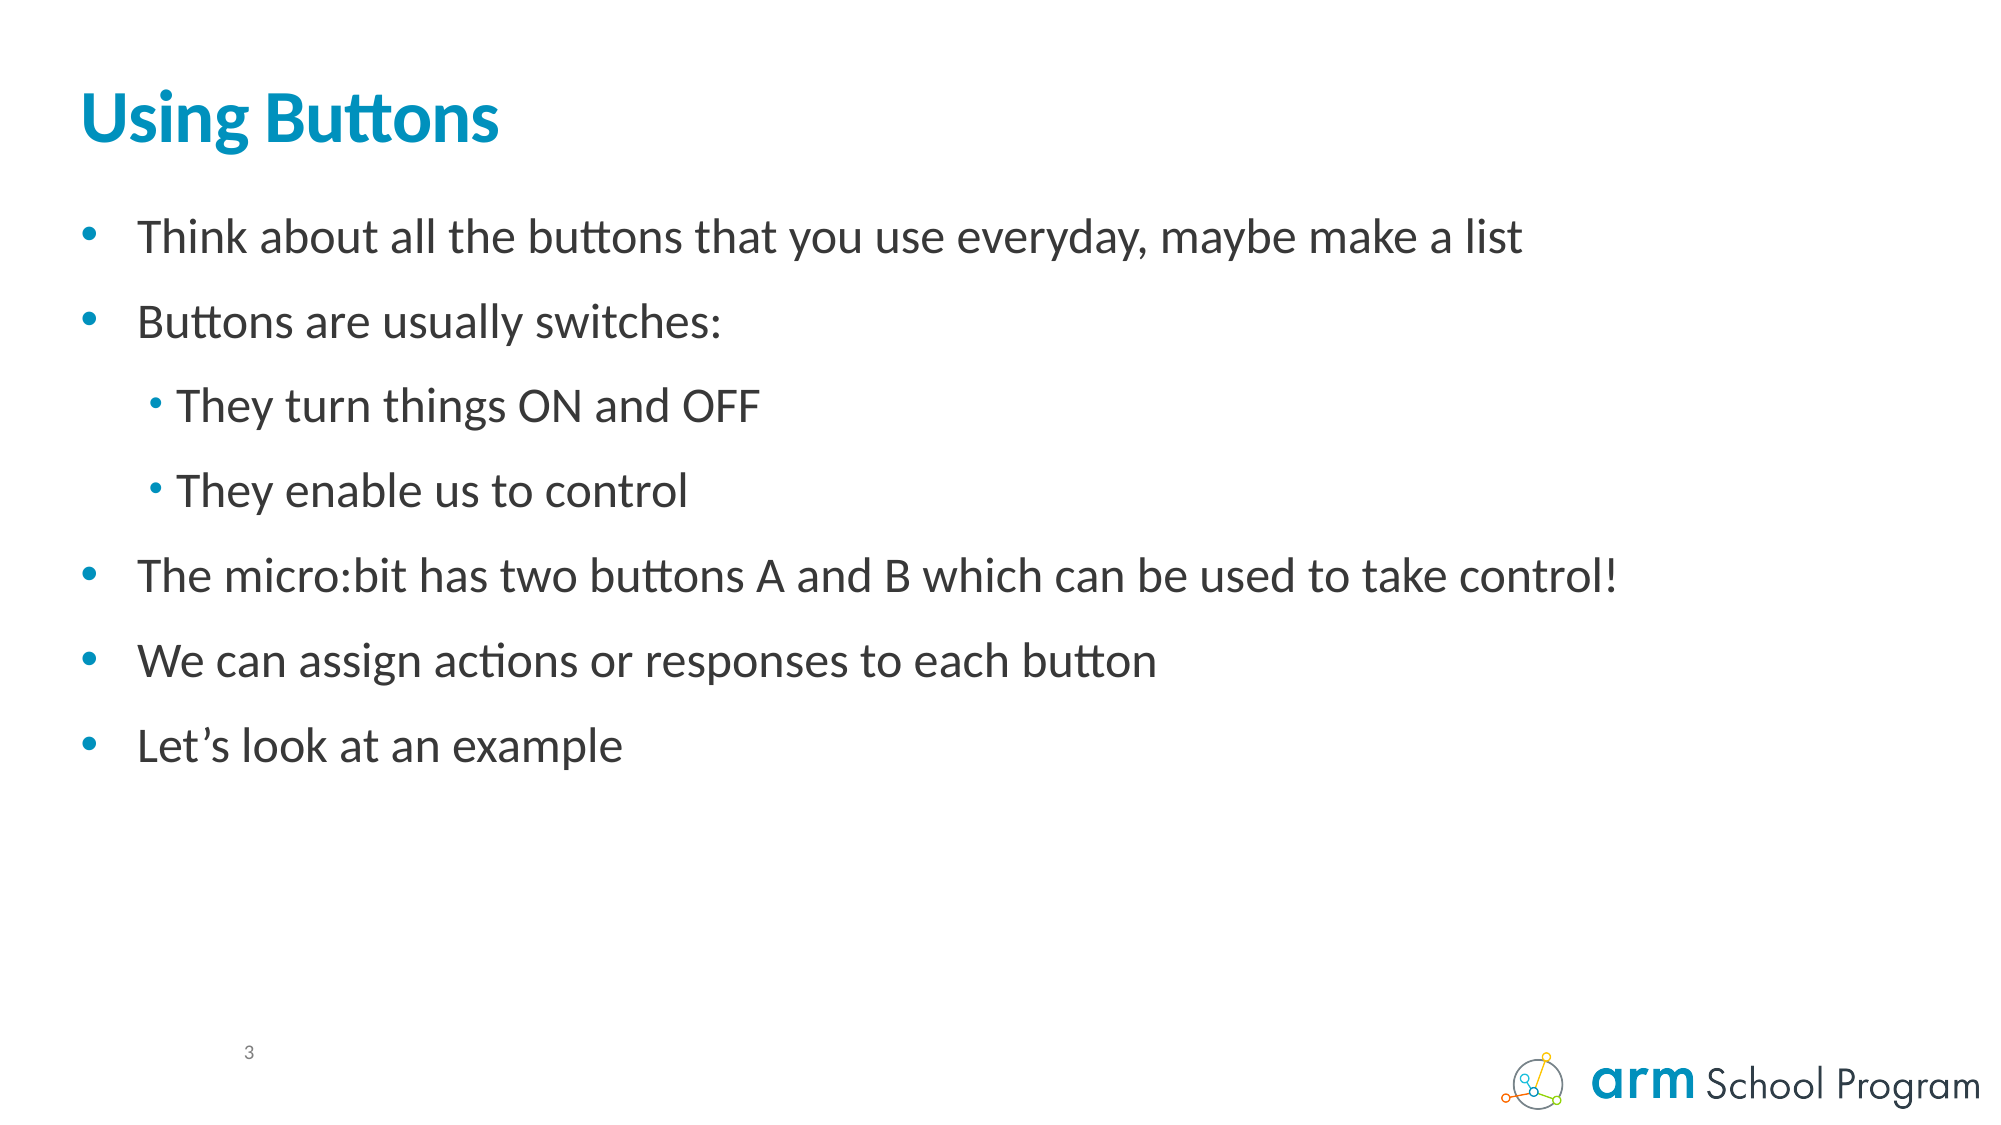

# Using Buttons
Think about all the buttons that you use everyday, maybe make a list
Buttons are usually switches:
They turn things ON and OFF
They enable us to control
The micro:bit has two buttons A and B which can be used to take control!
We can assign actions or responses to each button
Let’s look at an example